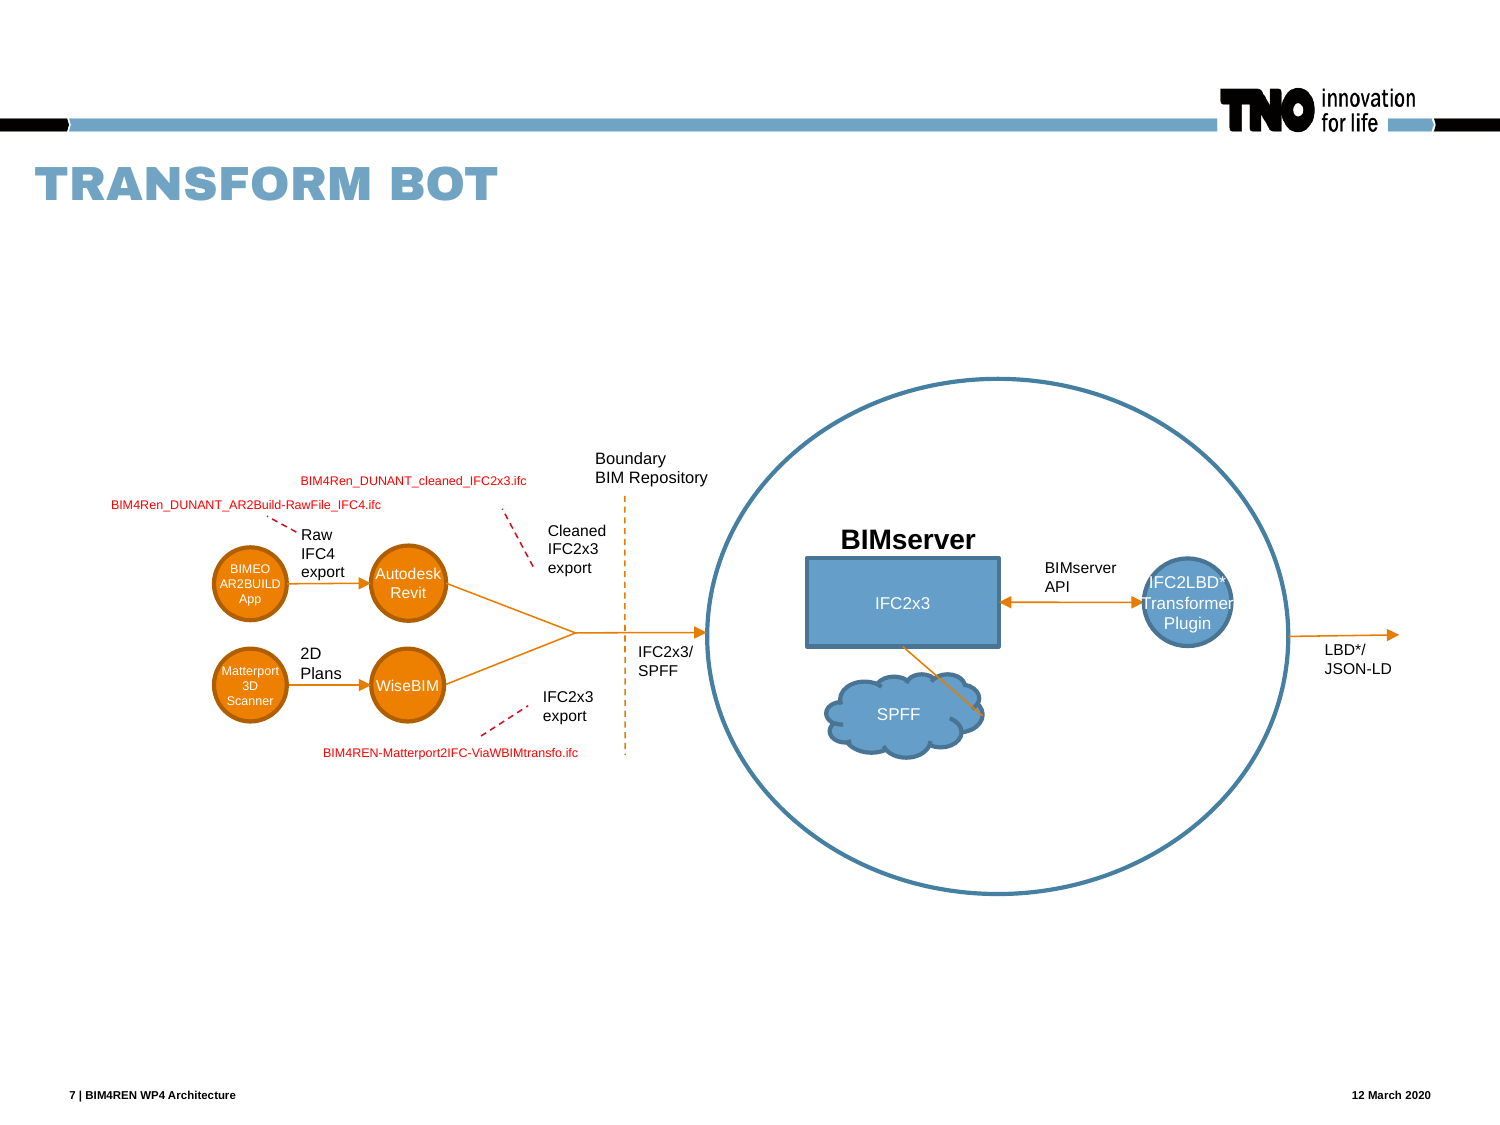

# Transform Bot

Boundary
BIM Repository
BIM4Ren_DUNANT_cleaned_IFC2x3.ifc
BIM4Ren_DUNANT_AR2Build-RawFile_IFC4.ifc
Cleaned
IFC2x3
export
BIMserver
Raw
IFC4
export
Autodesk
Revit
BIMEO
AR2BUILD
App
BIMserver
API
IFC2x3
IFC2LBD*
Transformer
Plugin
LBD*/
JSON-LD
IFC2x3/
SPFF
2D
Plans
Matterport
3D
Scanner
WiseBIM
SPFF
IFC2x3
export
BIM4REN-Matterport2IFC-ViaWBIMtransfo.ifc
12 March 2020
7 | BIM4REN WP4 Architecture